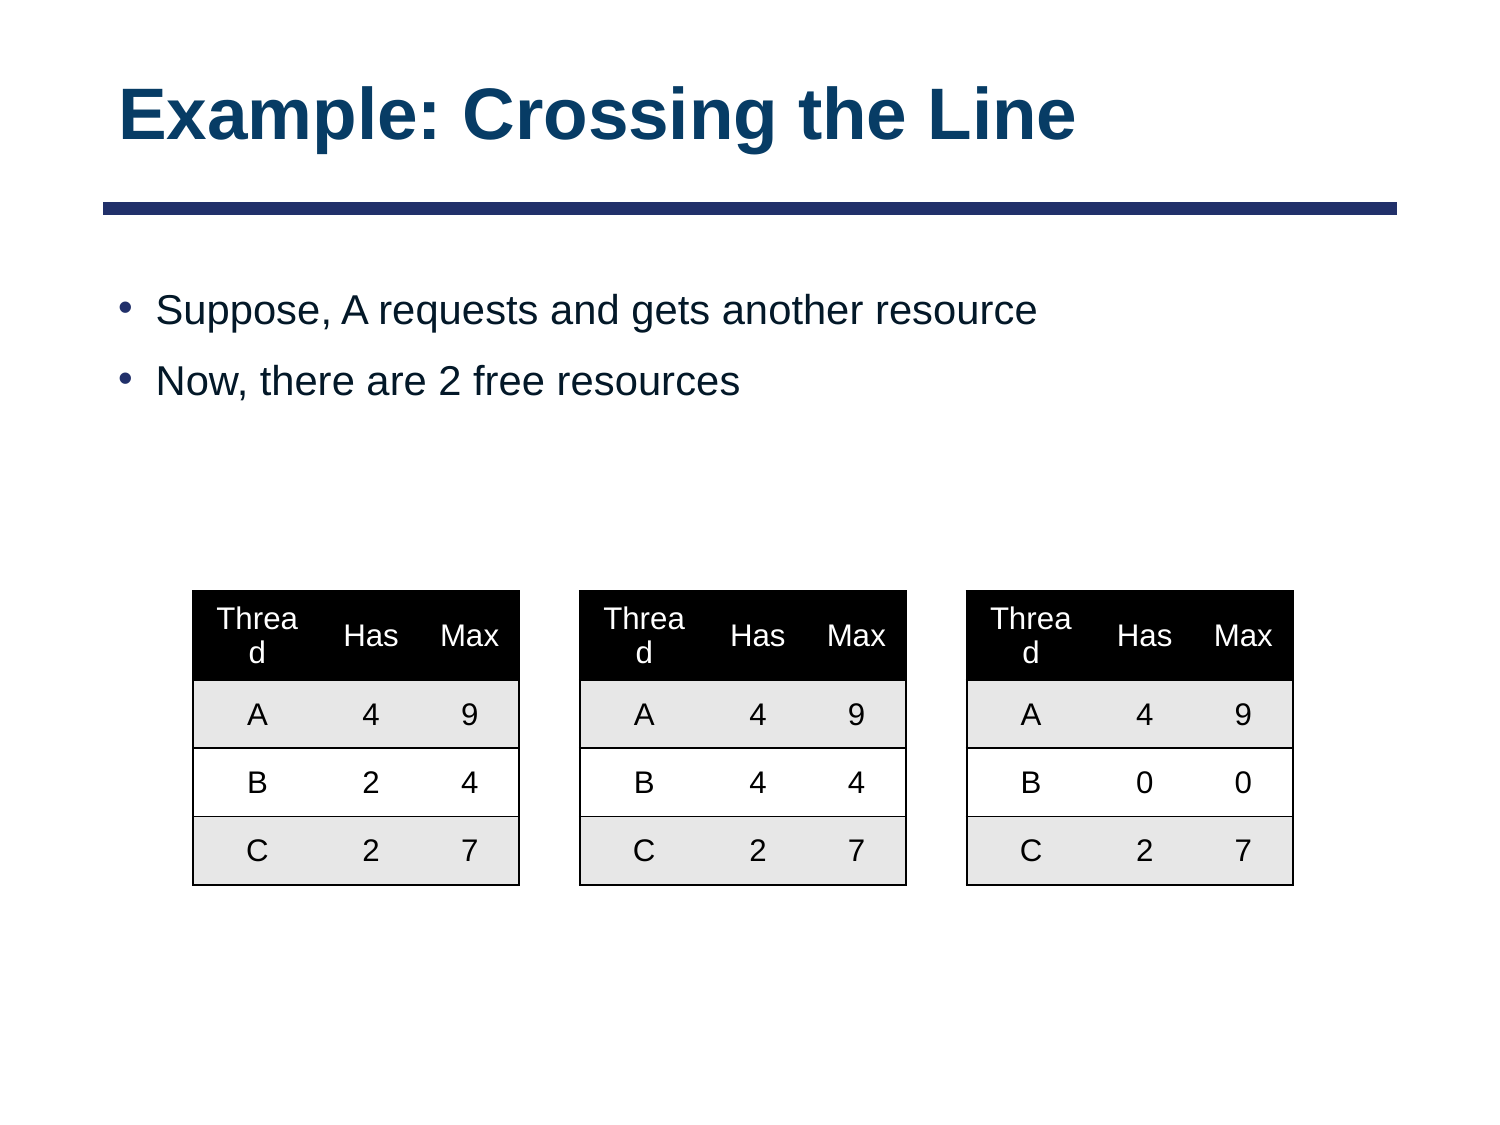

# Example: Crossing the Line
Suppose, A requests and gets another resource
Now, there are 2 free resources
| Thread | Has | Max |
| --- | --- | --- |
| A | 4 | 9 |
| B | 2 | 4 |
| C | 2 | 7 |
| Thread | Has | Max |
| --- | --- | --- |
| A | 4 | 9 |
| B | 4 | 4 |
| C | 2 | 7 |
| Thread | Has | Max |
| --- | --- | --- |
| A | 4 | 9 |
| B | 0 | 0 |
| C | 2 | 7 |